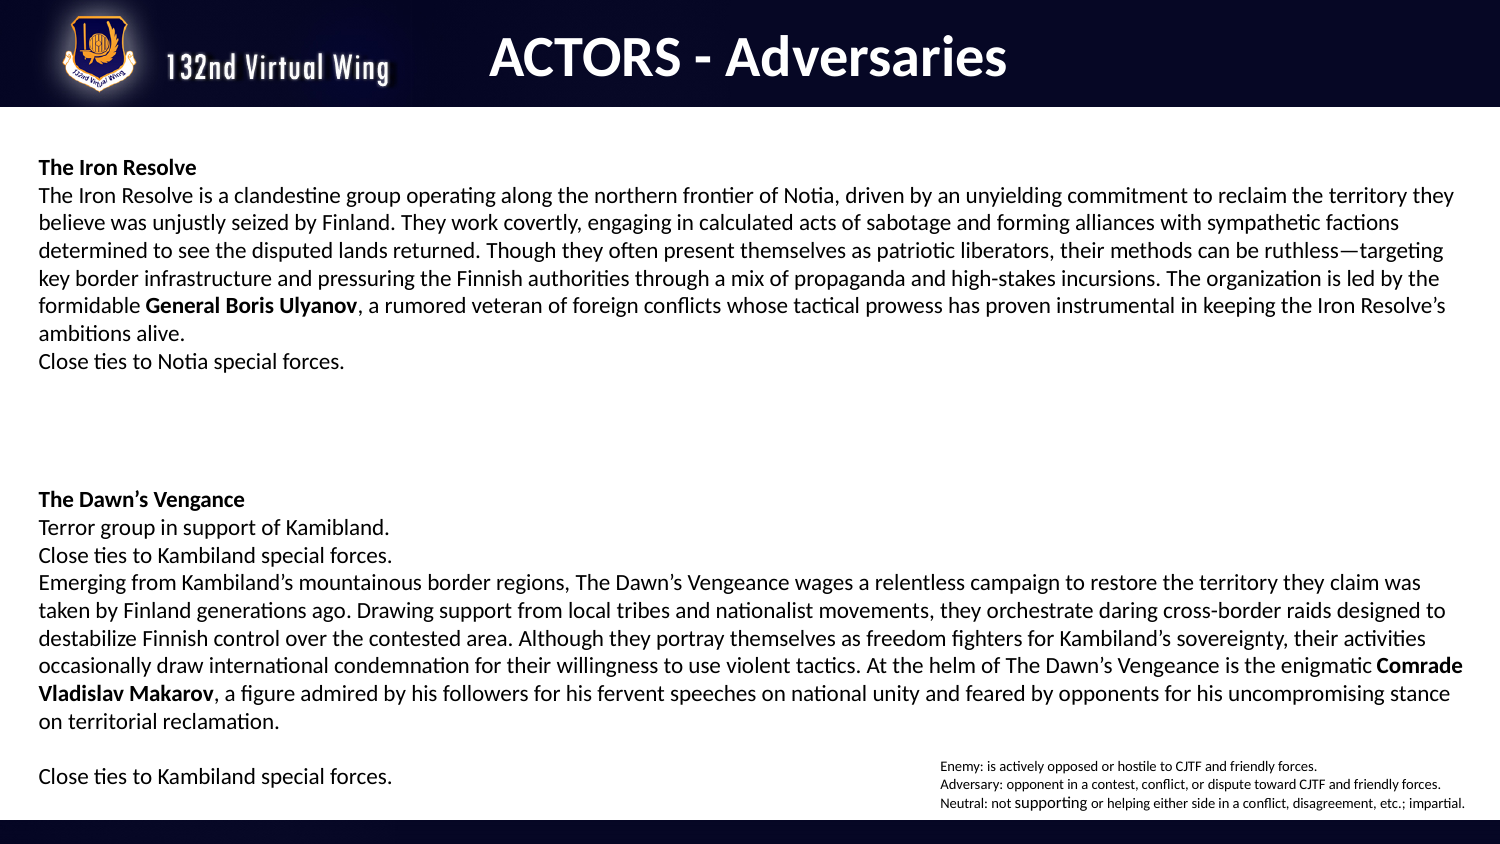

# ACTORS - Adversaries

The Iron Resolve
The Iron Resolve is a clandestine group operating along the northern frontier of Notia, driven by an unyielding commitment to reclaim the territory they believe was unjustly seized by Finland. They work covertly, engaging in calculated acts of sabotage and forming alliances with sympathetic factions determined to see the disputed lands returned. Though they often present themselves as patriotic liberators, their methods can be ruthless—targeting key border infrastructure and pressuring the Finnish authorities through a mix of propaganda and high-stakes incursions. The organization is led by the formidable General Boris Ulyanov, a rumored veteran of foreign conflicts whose tactical prowess has proven instrumental in keeping the Iron Resolve’s ambitions alive.
Close ties to Notia special forces.

The Dawn’s Vengance
Terror group in support of Kamibland.
Close ties to Kambiland special forces.
Emerging from Kambiland’s mountainous border regions, The Dawn’s Vengeance wages a relentless campaign to restore the territory they claim was taken by Finland generations ago. Drawing support from local tribes and nationalist movements, they orchestrate daring cross-border raids designed to destabilize Finnish control over the contested area. Although they portray themselves as freedom fighters for Kambiland’s sovereignty, their activities occasionally draw international condemnation for their willingness to use violent tactics. At the helm of The Dawn’s Vengeance is the enigmatic Comrade Vladislav Makarov, a figure admired by his followers for his fervent speeches on national unity and feared by opponents for his uncompromising stance on territorial reclamation.

Close ties to Kambiland special forces.

Enemy: is actively opposed or hostile to CJTF and friendly forces.
Adversary: opponent in a contest, conflict, or dispute toward CJTF and friendly forces.
Neutral: not supporting or helping either side in a conflict, disagreement, etc.; impartial.